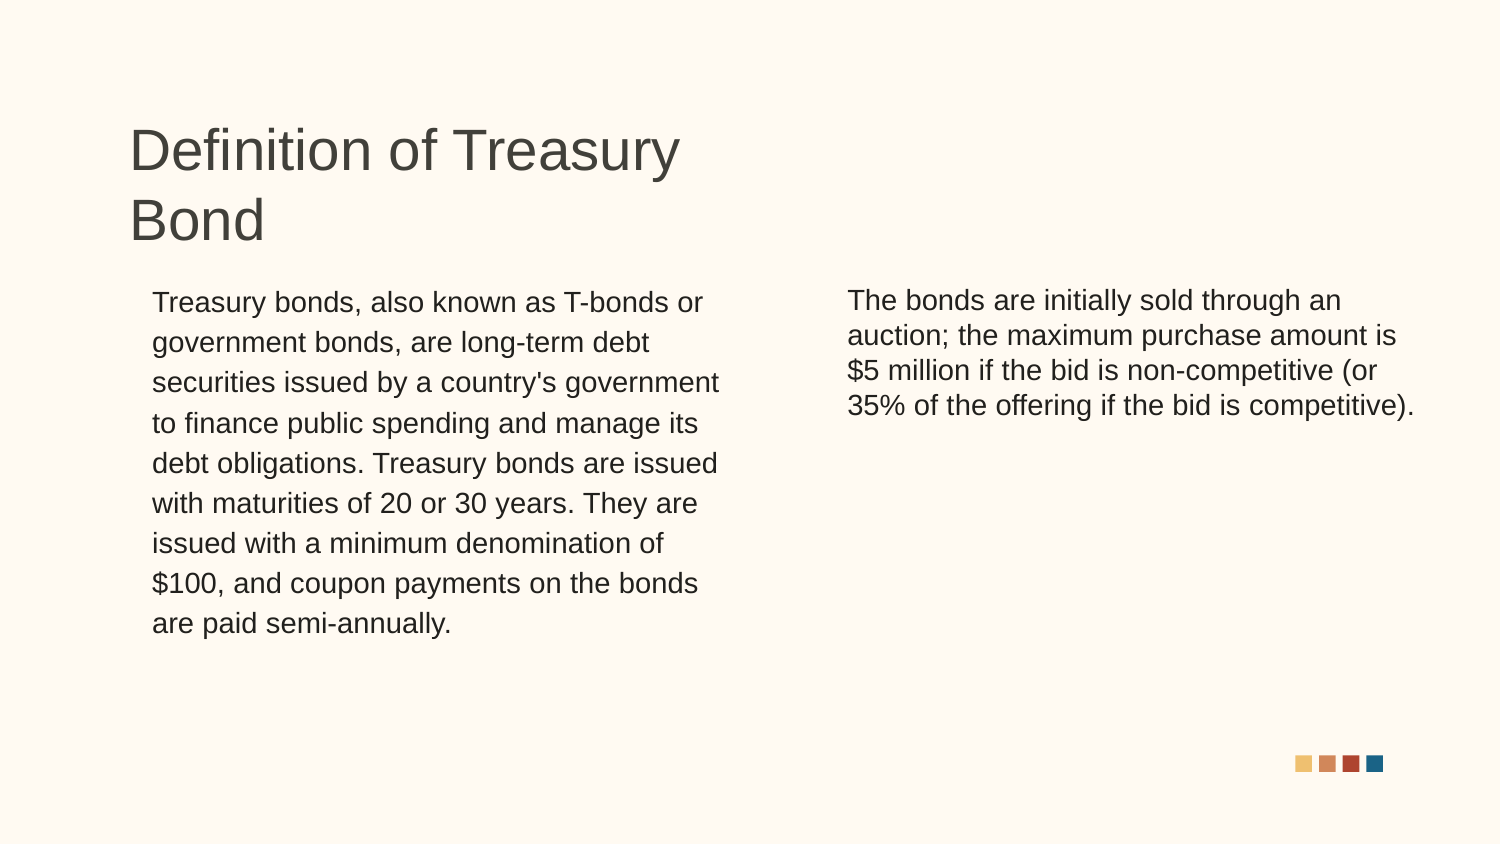

# Definition of Treasury Bond

Treasury bonds, also known as T-bonds or government bonds, are long-term debt securities issued by a country's government to finance public spending and manage its debt obligations. Treasury bonds are issued with maturities of 20 or 30 years. They are issued with a minimum denomination of $100, and coupon payments on the bonds are paid semi-annually.
The bonds are initially sold through an auction; the maximum purchase amount is $5 million if the bid is non-competitive (or 35% of the offering if the bid is competitive).